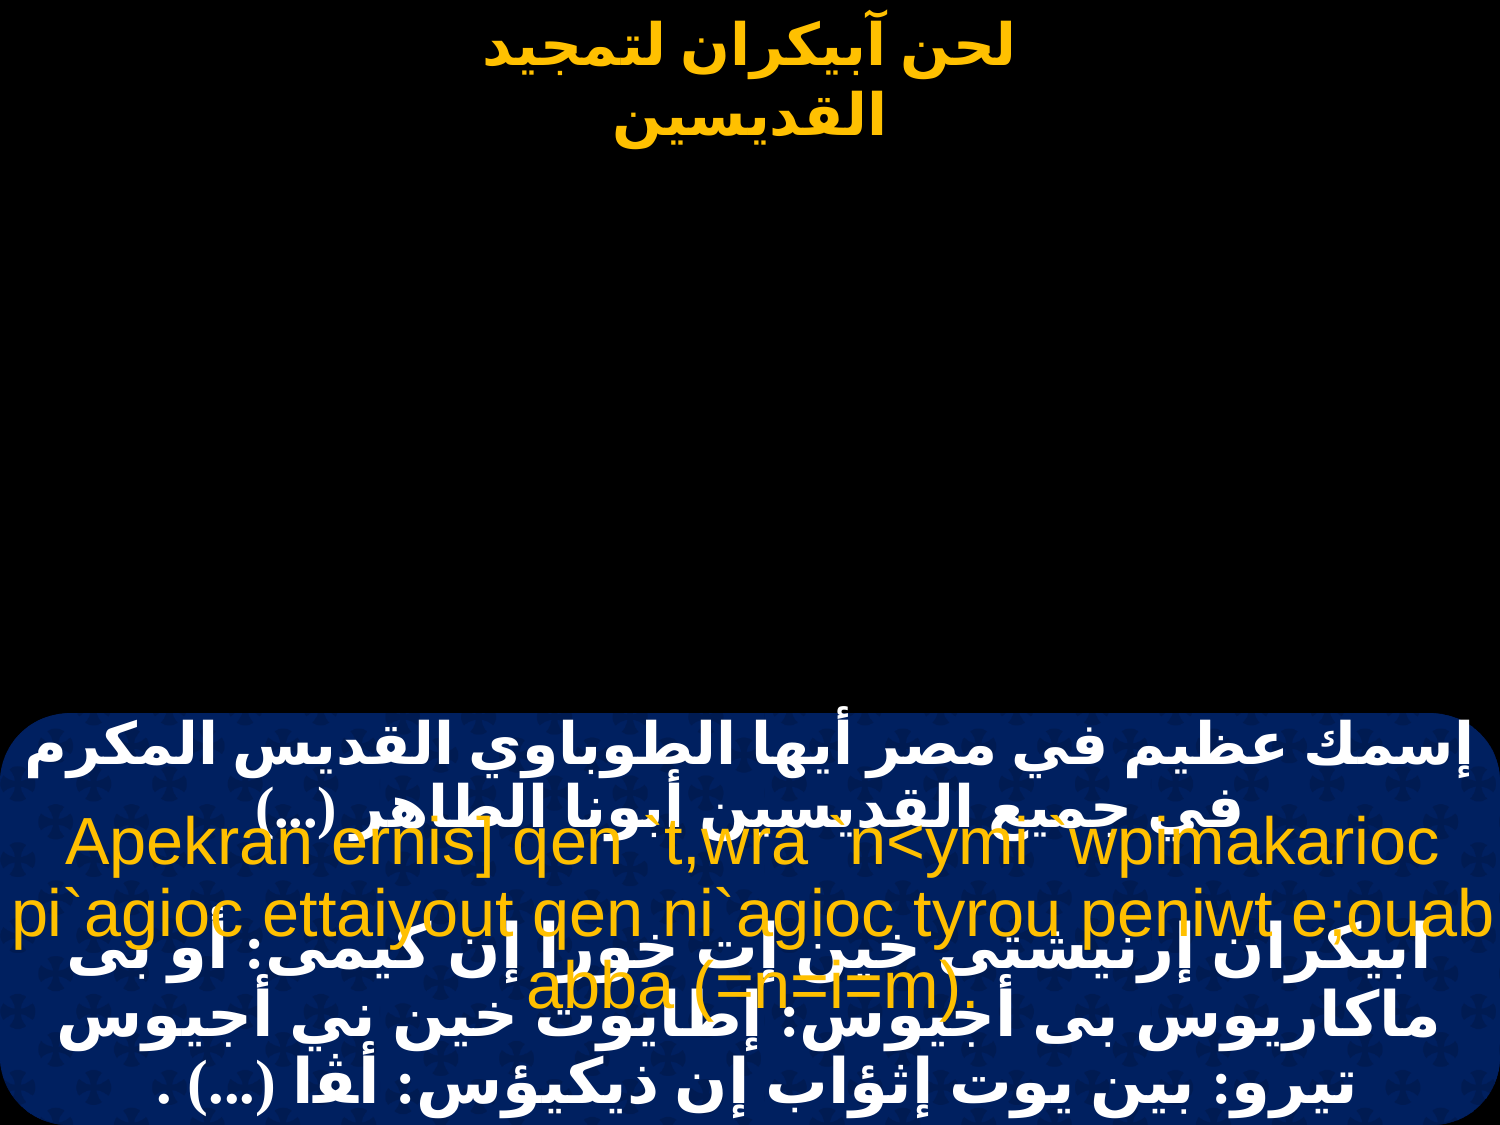

# إسمك عظيم في مصر أيها الطوباوي القديس المكرم في جميع القديسين أبونا الطاهر (...)
Apekran ernis] qen `t,wra `n<ymi `wpimakarioc pi`agioc ettaiyout qen ni`agioc tyrou peniwt e;ouab abba (=n=i=m).
ابيكران إرنيشتى خين إت خورا إن كيمى: أو بى ماكاريوس بى أجيوس: إطايوت خين ني أجيوس تيرو: بين يوت إثؤاب إن ذيكيؤس: أﭭا (...) .